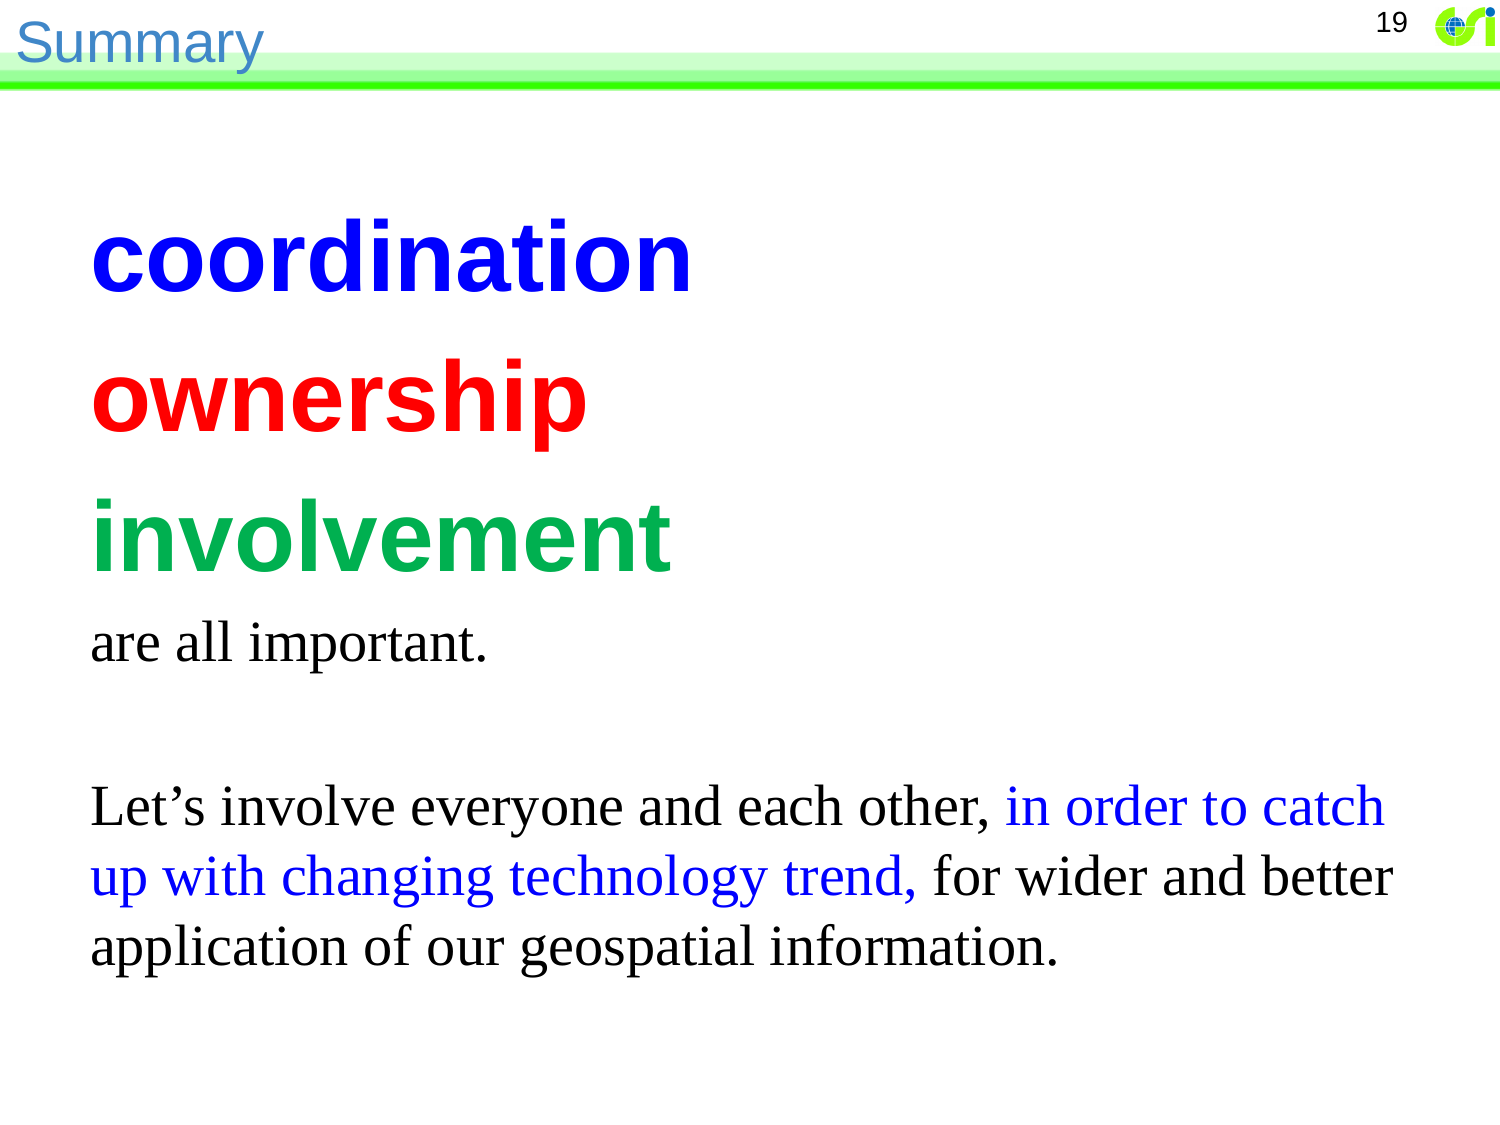

# Summary
19
coordination
ownership
involvement
are all important.

Let’s involve everyone and each other, in order to catch up with changing technology trend, for wider and better application of our geospatial information.